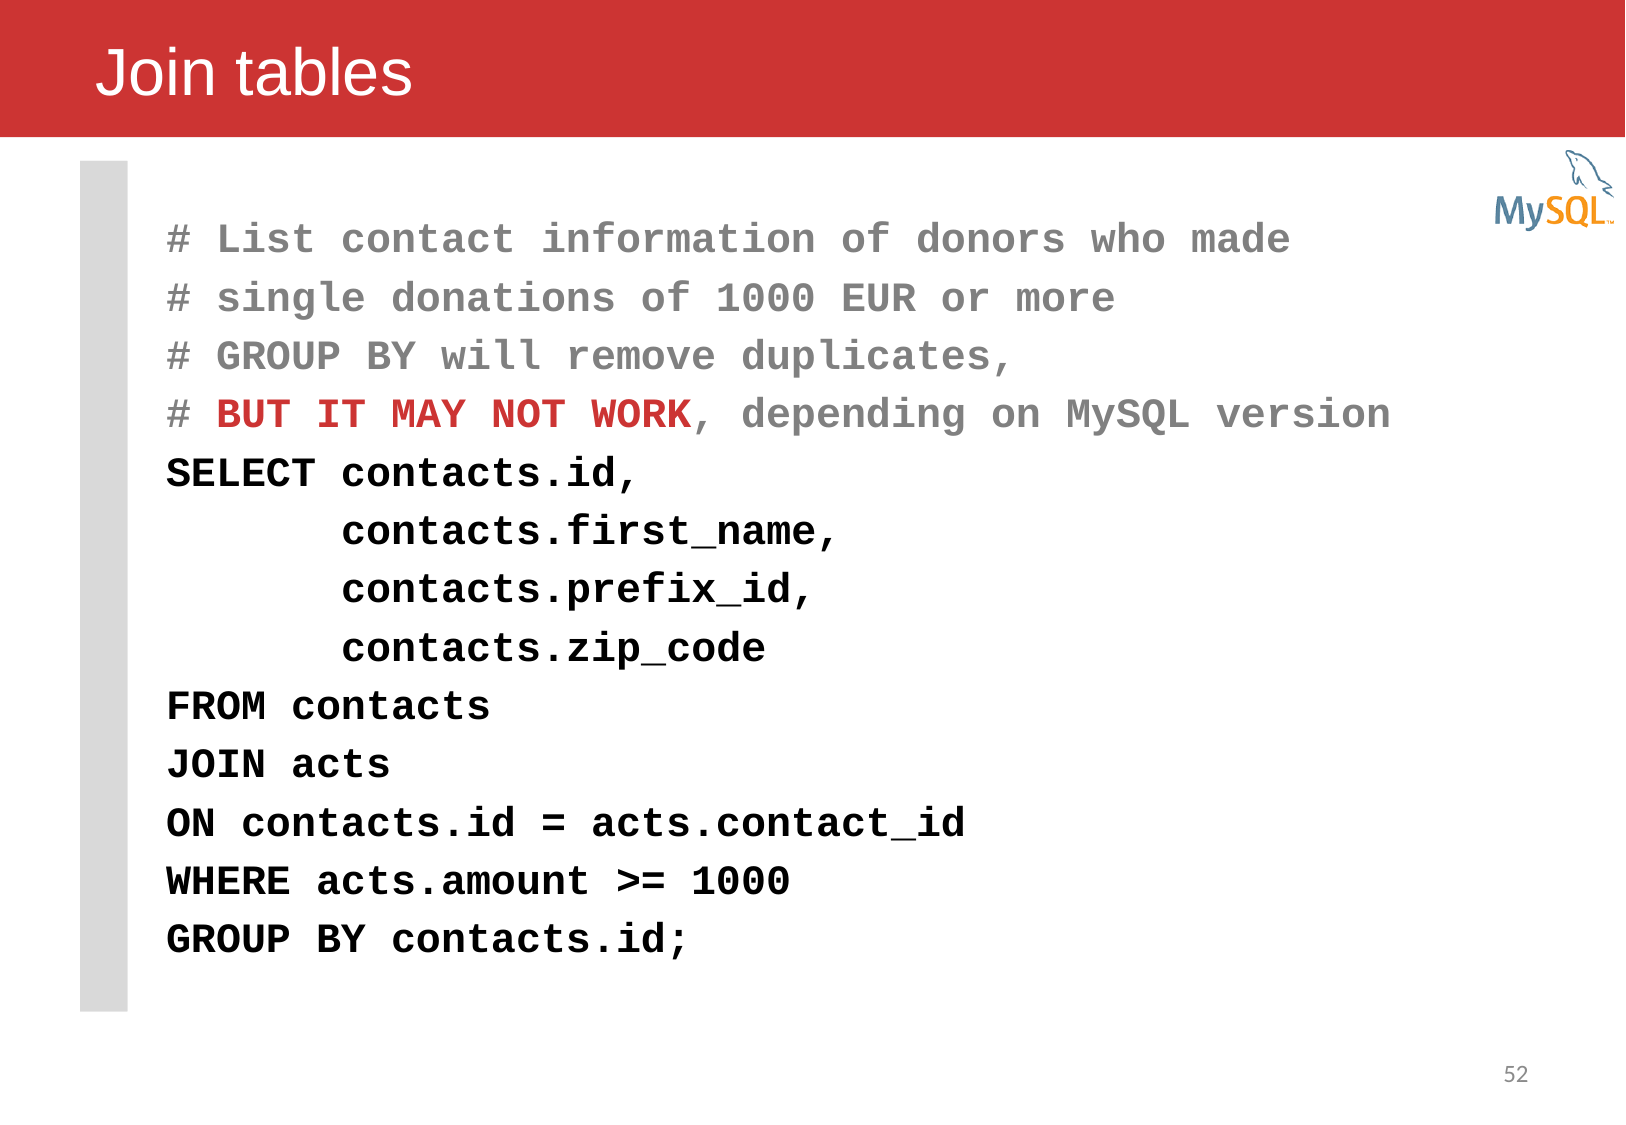

# Join tables
# List contact information of donors who made
# single donations of 1000 EUR or more
# GROUP BY will remove duplicates,
# BUT IT MAY NOT WORK, depending on MySQL version
SELECT contacts.id,
       contacts.first_name,
       contacts.prefix_id,
       contacts.zip_code
FROM contacts
JOIN acts
ON contacts.id = acts.contact_id
WHERE acts.amount >= 1000
GROUP BY contacts.id;
52